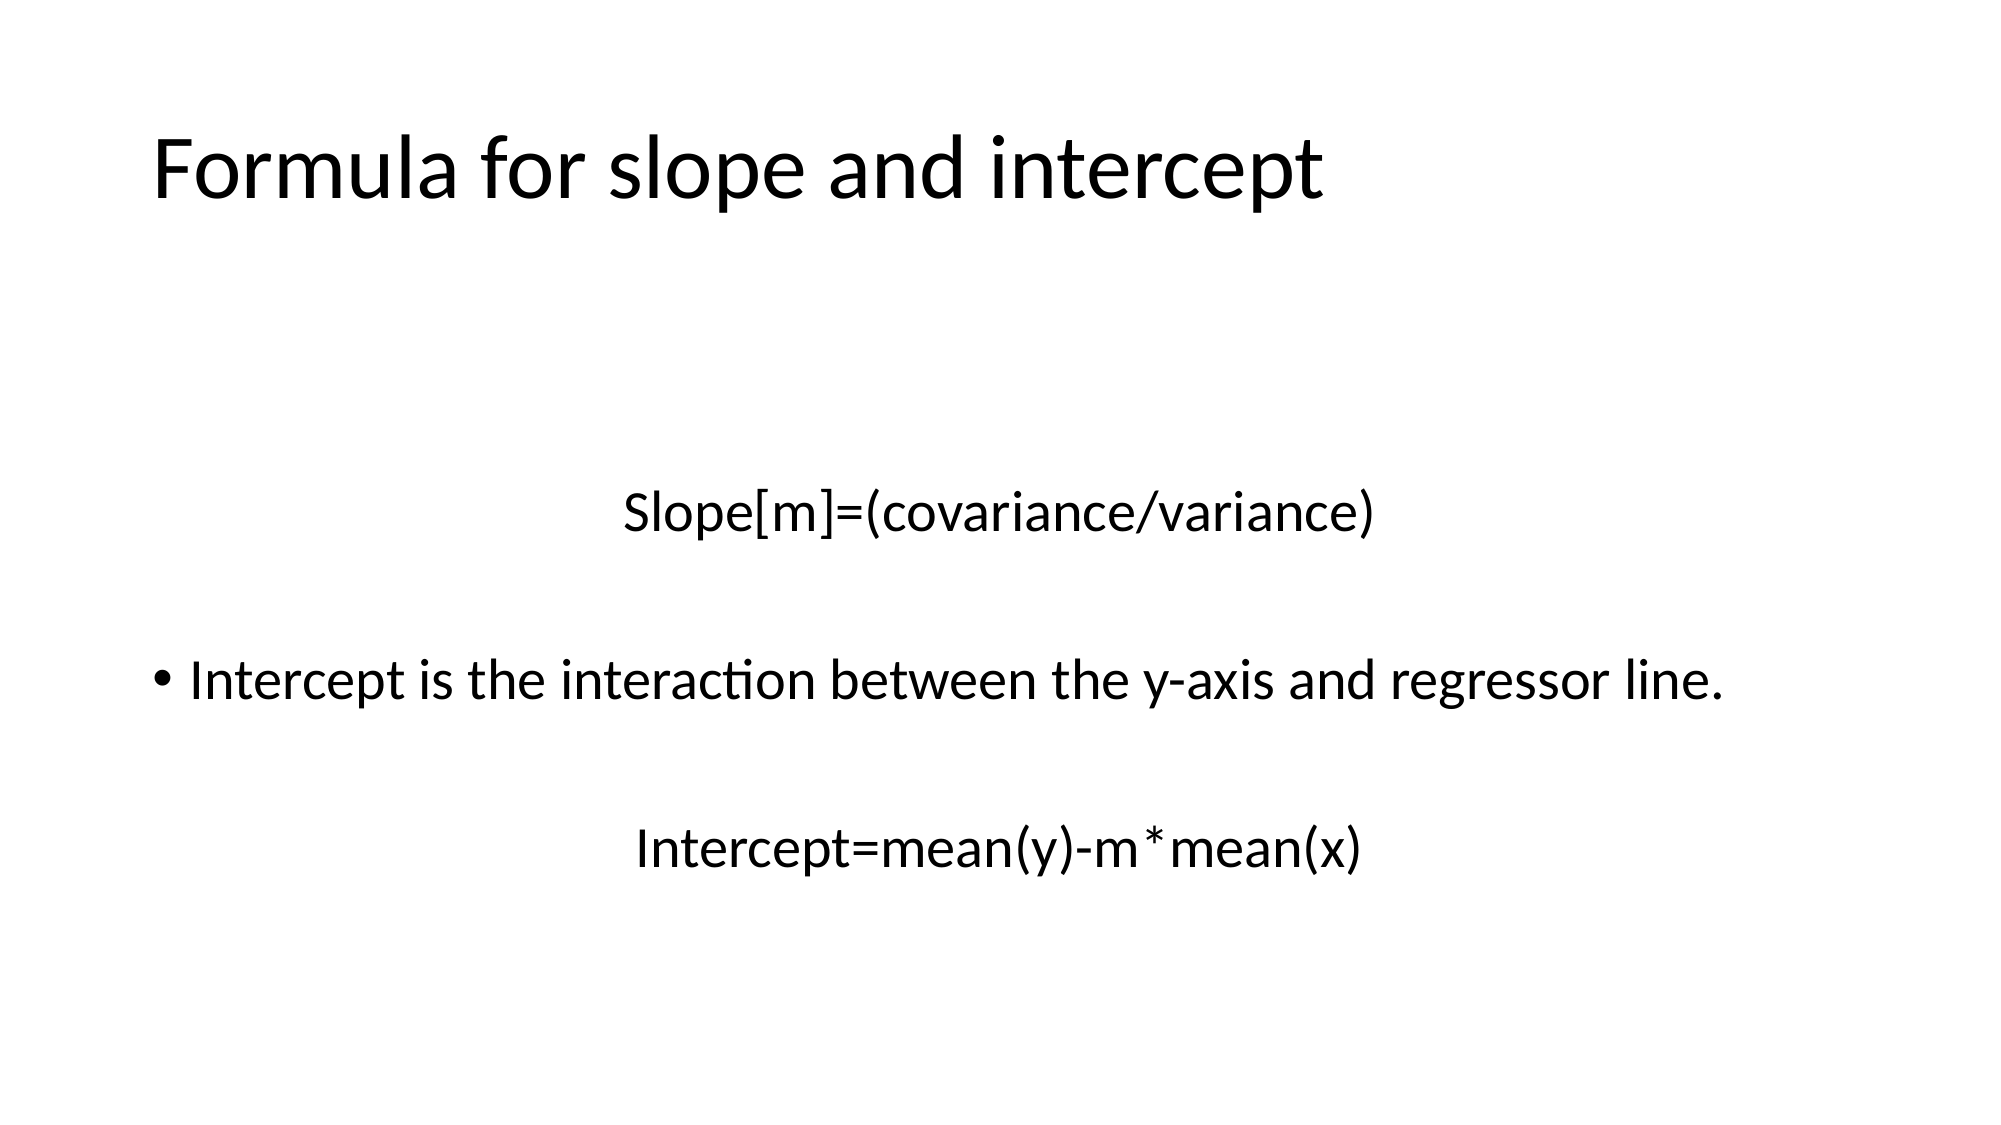

# Formula for slope and intercept

Slope[m]=(covariance/variance)

Intercept is the interaction between the y-axis and regressor line.

Intercept=mean(y)-m*mean(x)